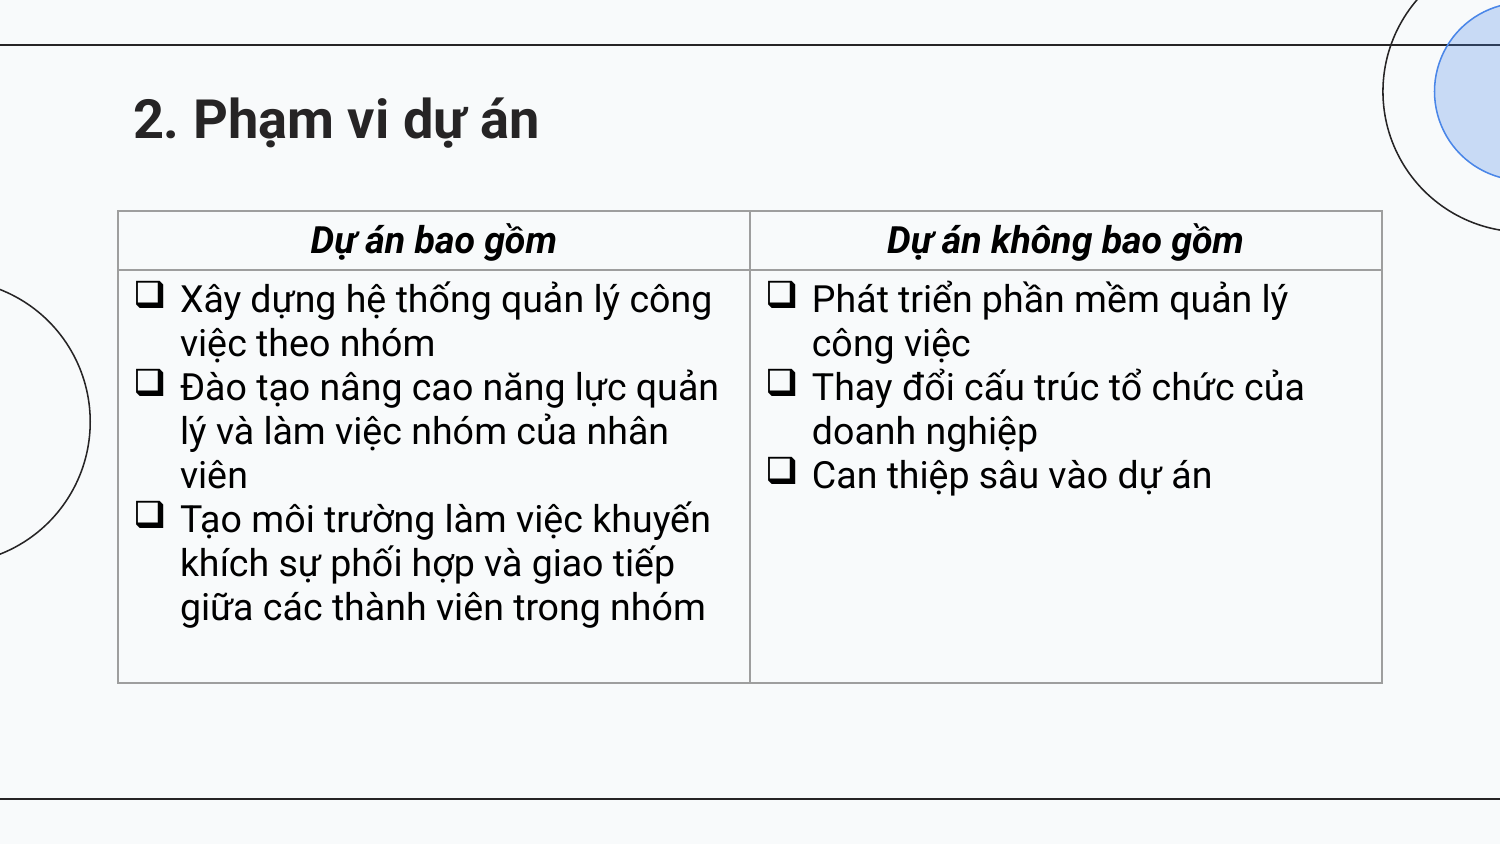

# 2. Phạm vi dự án
| Dự án bao gồm | Dự án không bao gồm |
| --- | --- |
| Xây dựng hệ thống quản lý công việc theo nhóm Đào tạo nâng cao năng lực quản lý và làm việc nhóm của nhân viên Tạo môi trường làm việc khuyến khích sự phối hợp và giao tiếp giữa các thành viên trong nhóm | Phát triển phần mềm quản lý công việc Thay đổi cấu trúc tổ chức của doanh nghiệp Can thiệp sâu vào dự án |